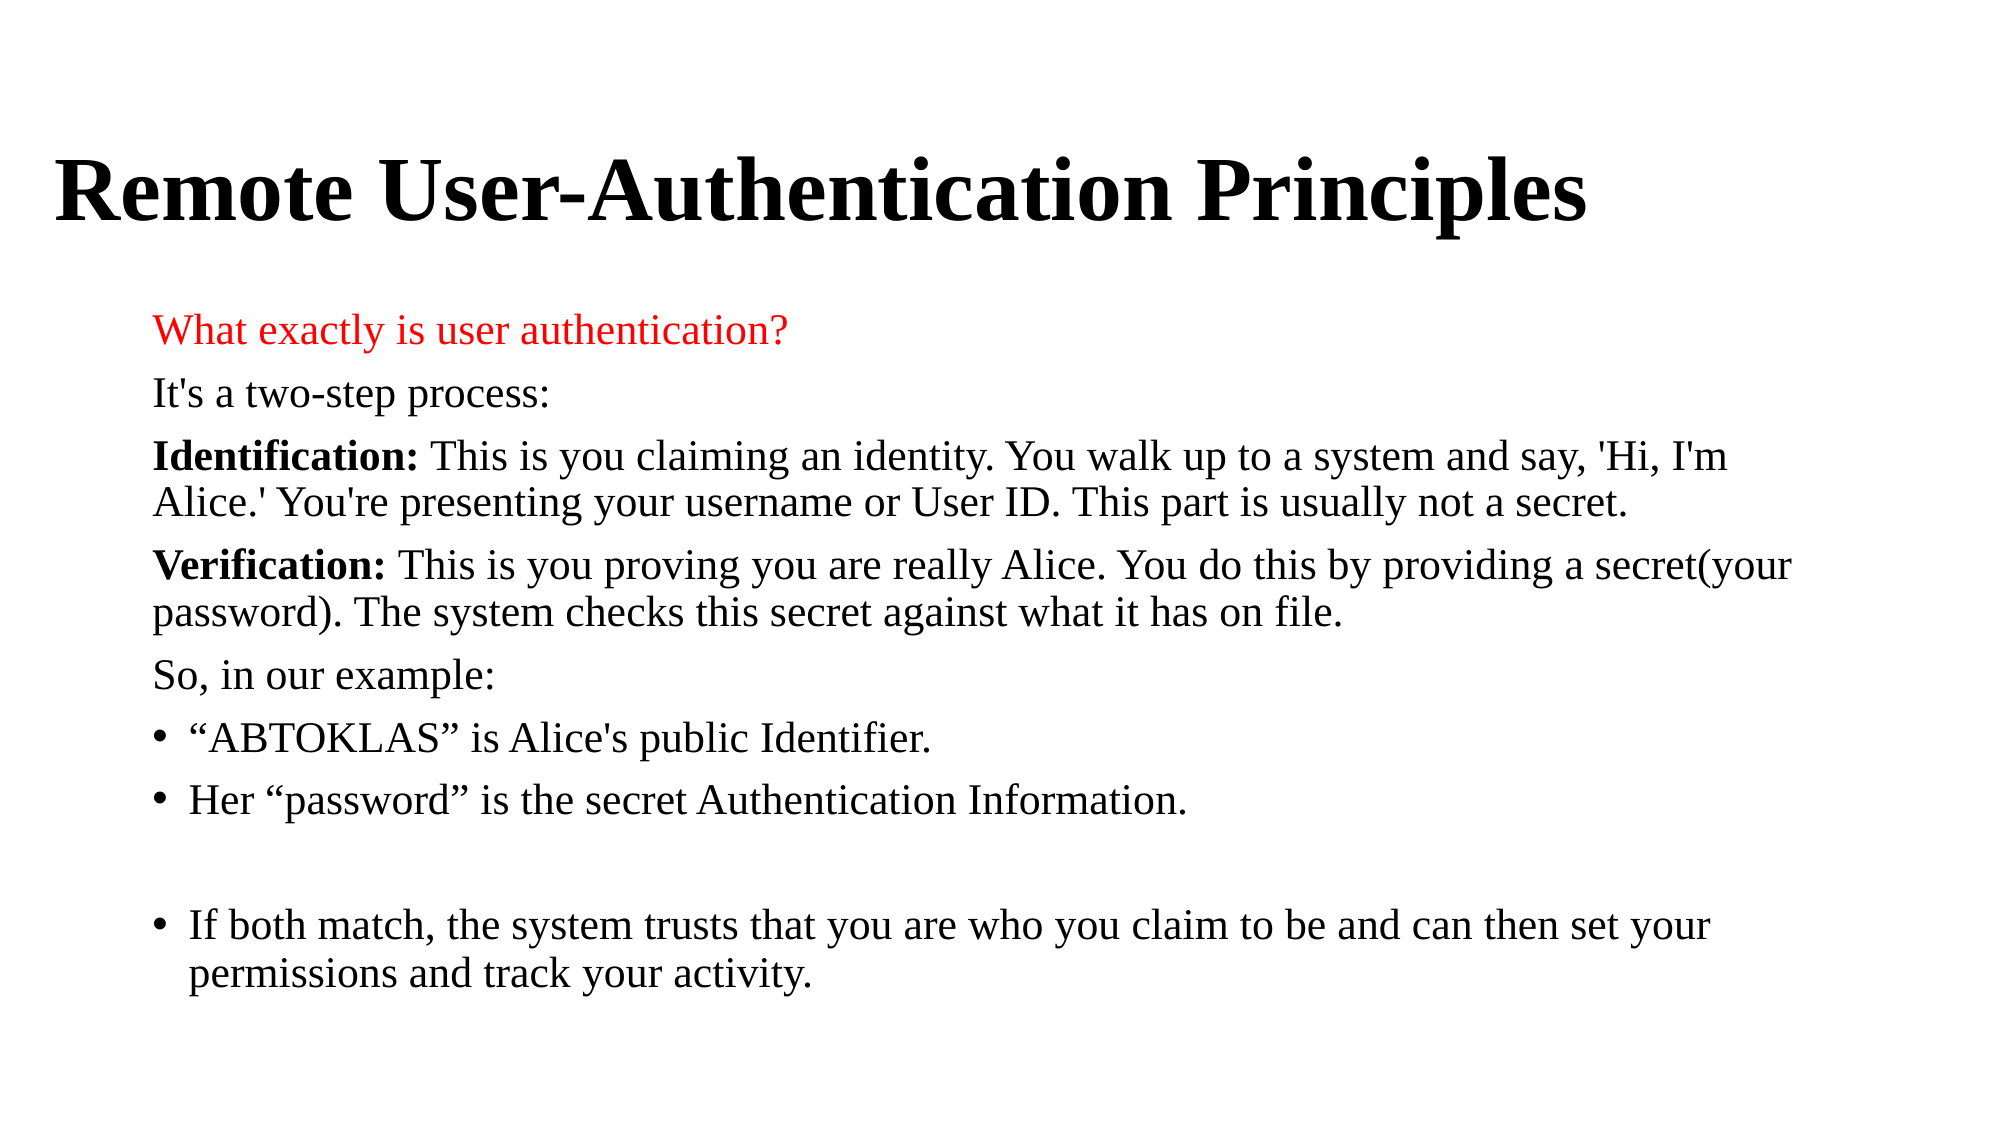

# Remote User-Authentication Principles
What exactly is user authentication?
It's a two-step process:
Identification: This is you claiming an identity. You walk up to a system and say, 'Hi, I'm Alice.' You're presenting your username or User ID. This part is usually not a secret.
Verification: This is you proving you are really Alice. You do this by providing a secret(your password). The system checks this secret against what it has on file.
So, in our example:
“ABTOKLAS” is Alice's public Identifier.
Her “password” is the secret Authentication Information.

If both match, the system trusts that you are who you claim to be and can then set your permissions and track your activity.